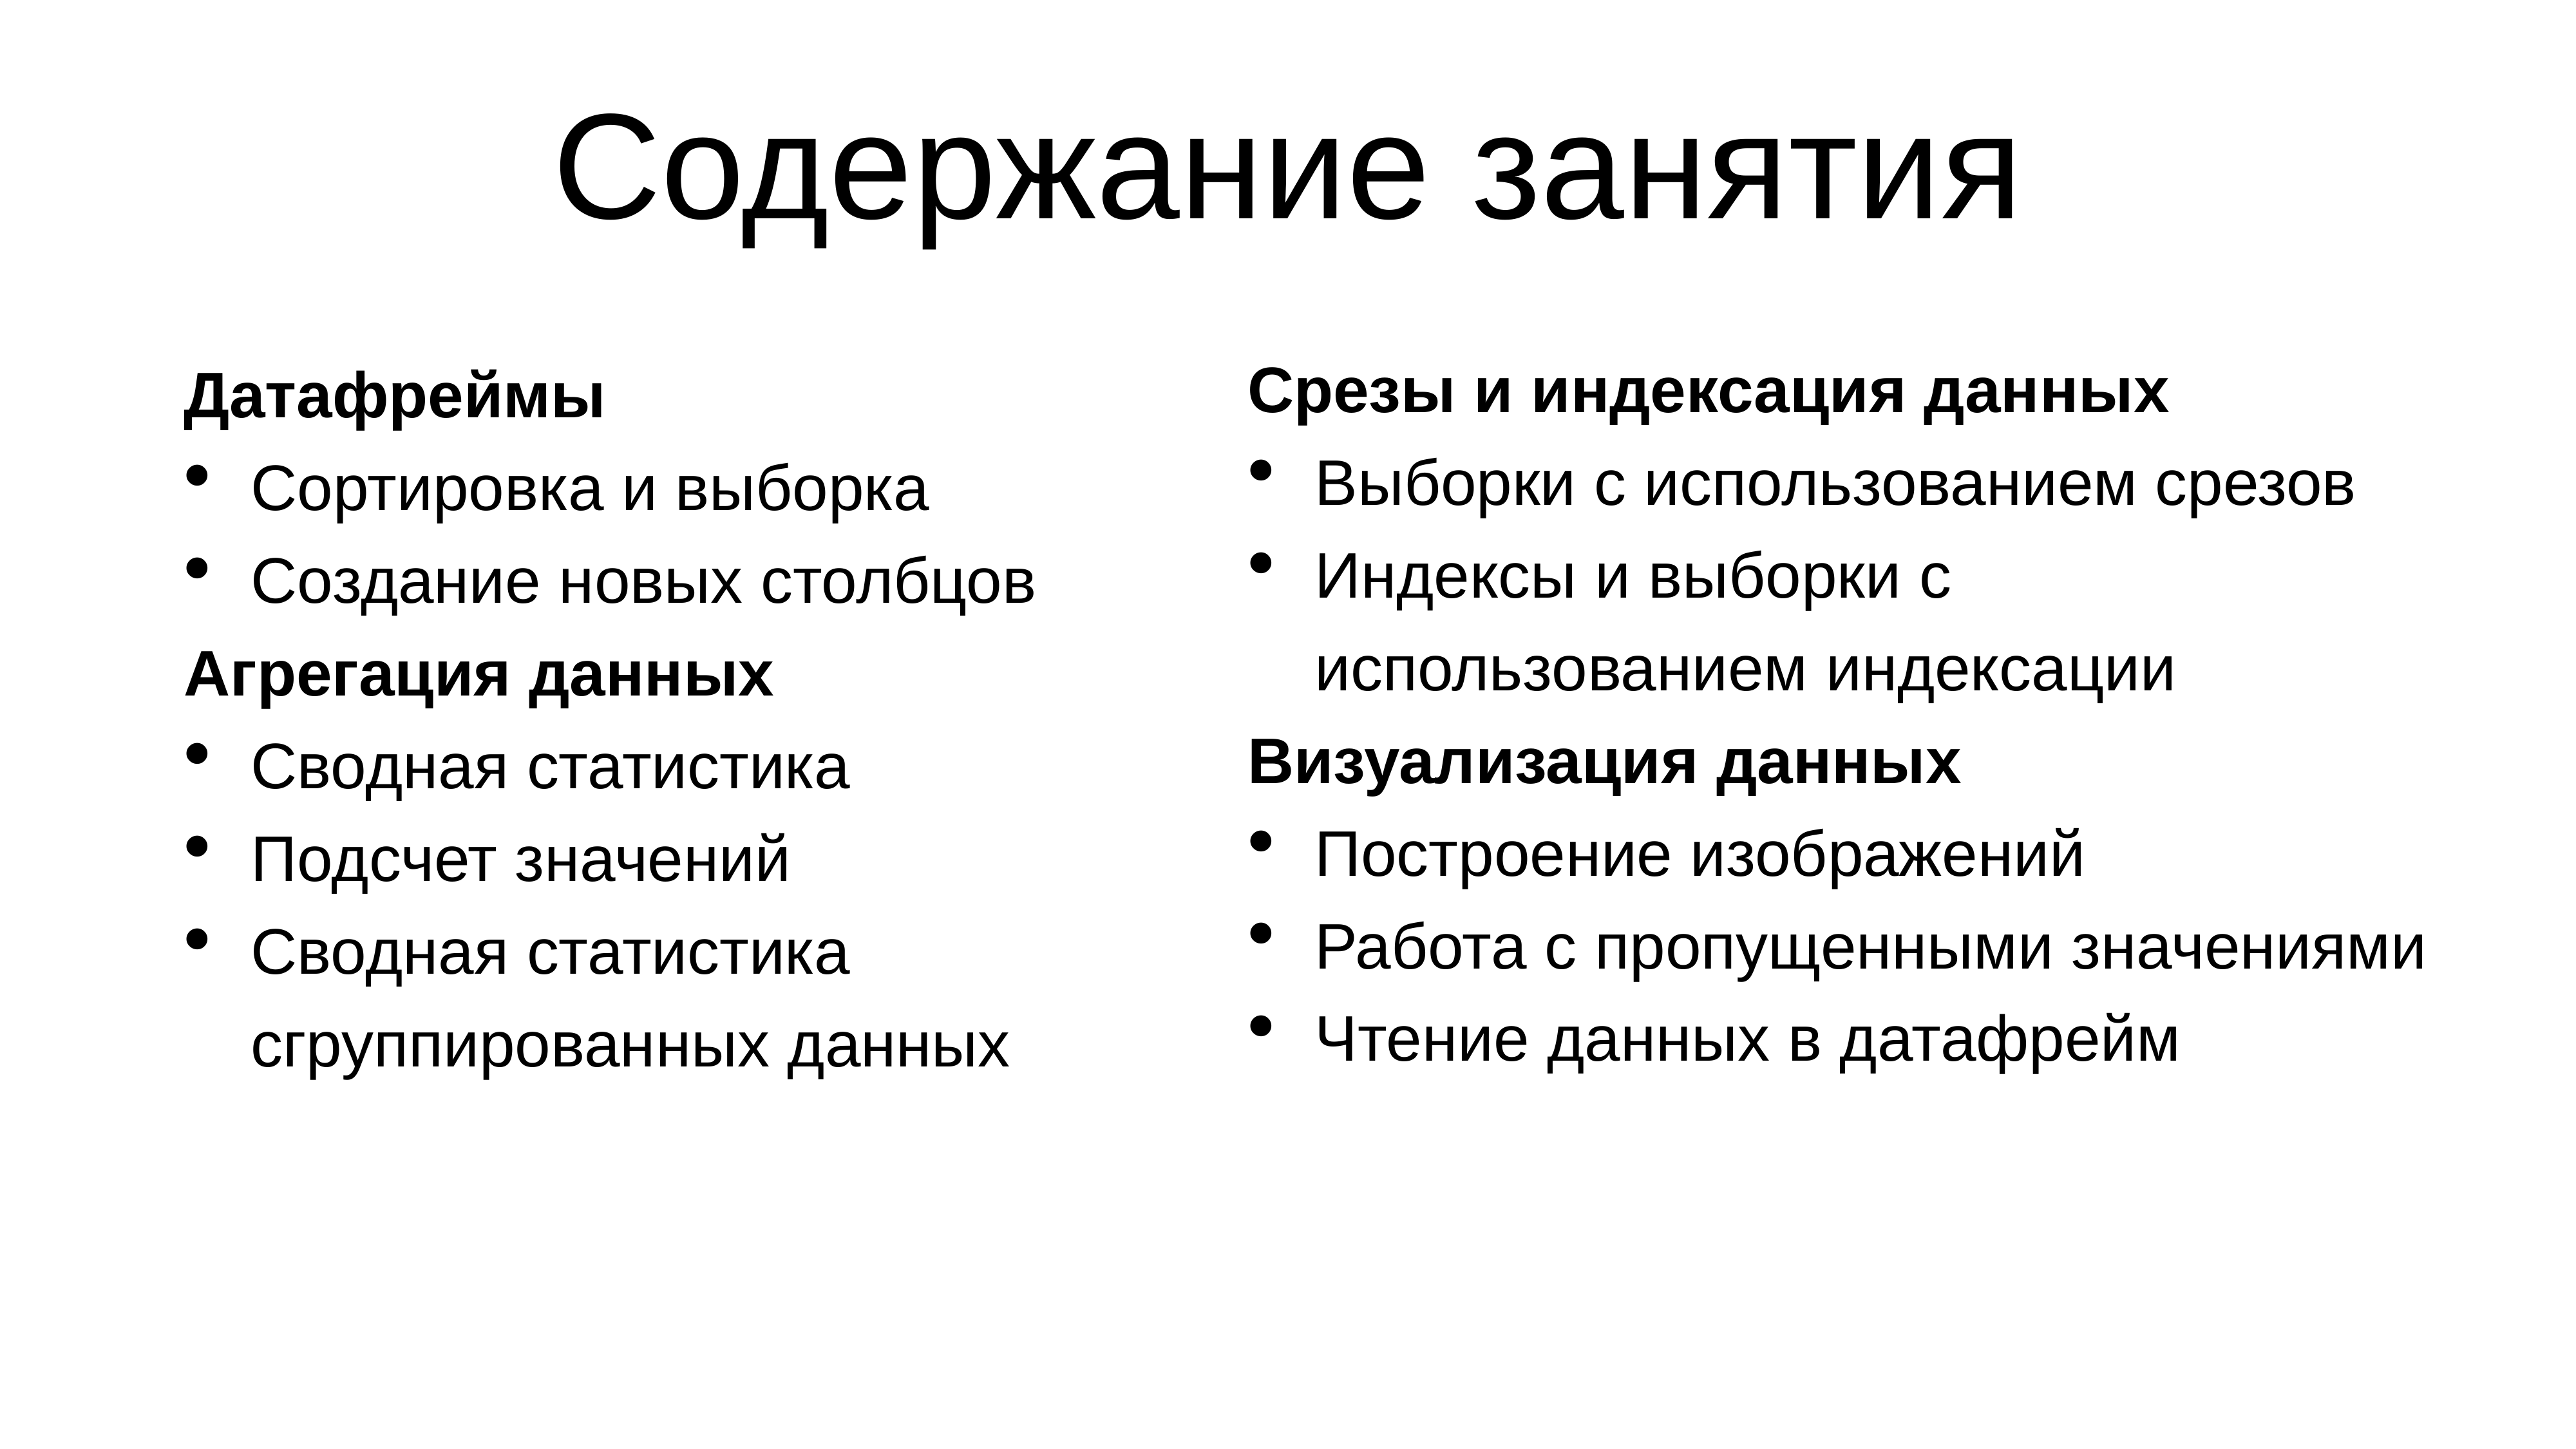

# Содержание занятия
Срезы и индексация данных
Выборки с использованием срезов
Индексы и выборки с использованием индексации
Визуализация данных
Построение изображений
Работа с пропущенными значениями
Чтение данных в датафрейм
Датафреймы
Сортировка и выборка
Создание новых столбцов
Агрегация данных
Сводная статистика
Подсчет значений
Сводная статистика сгруппированных данных